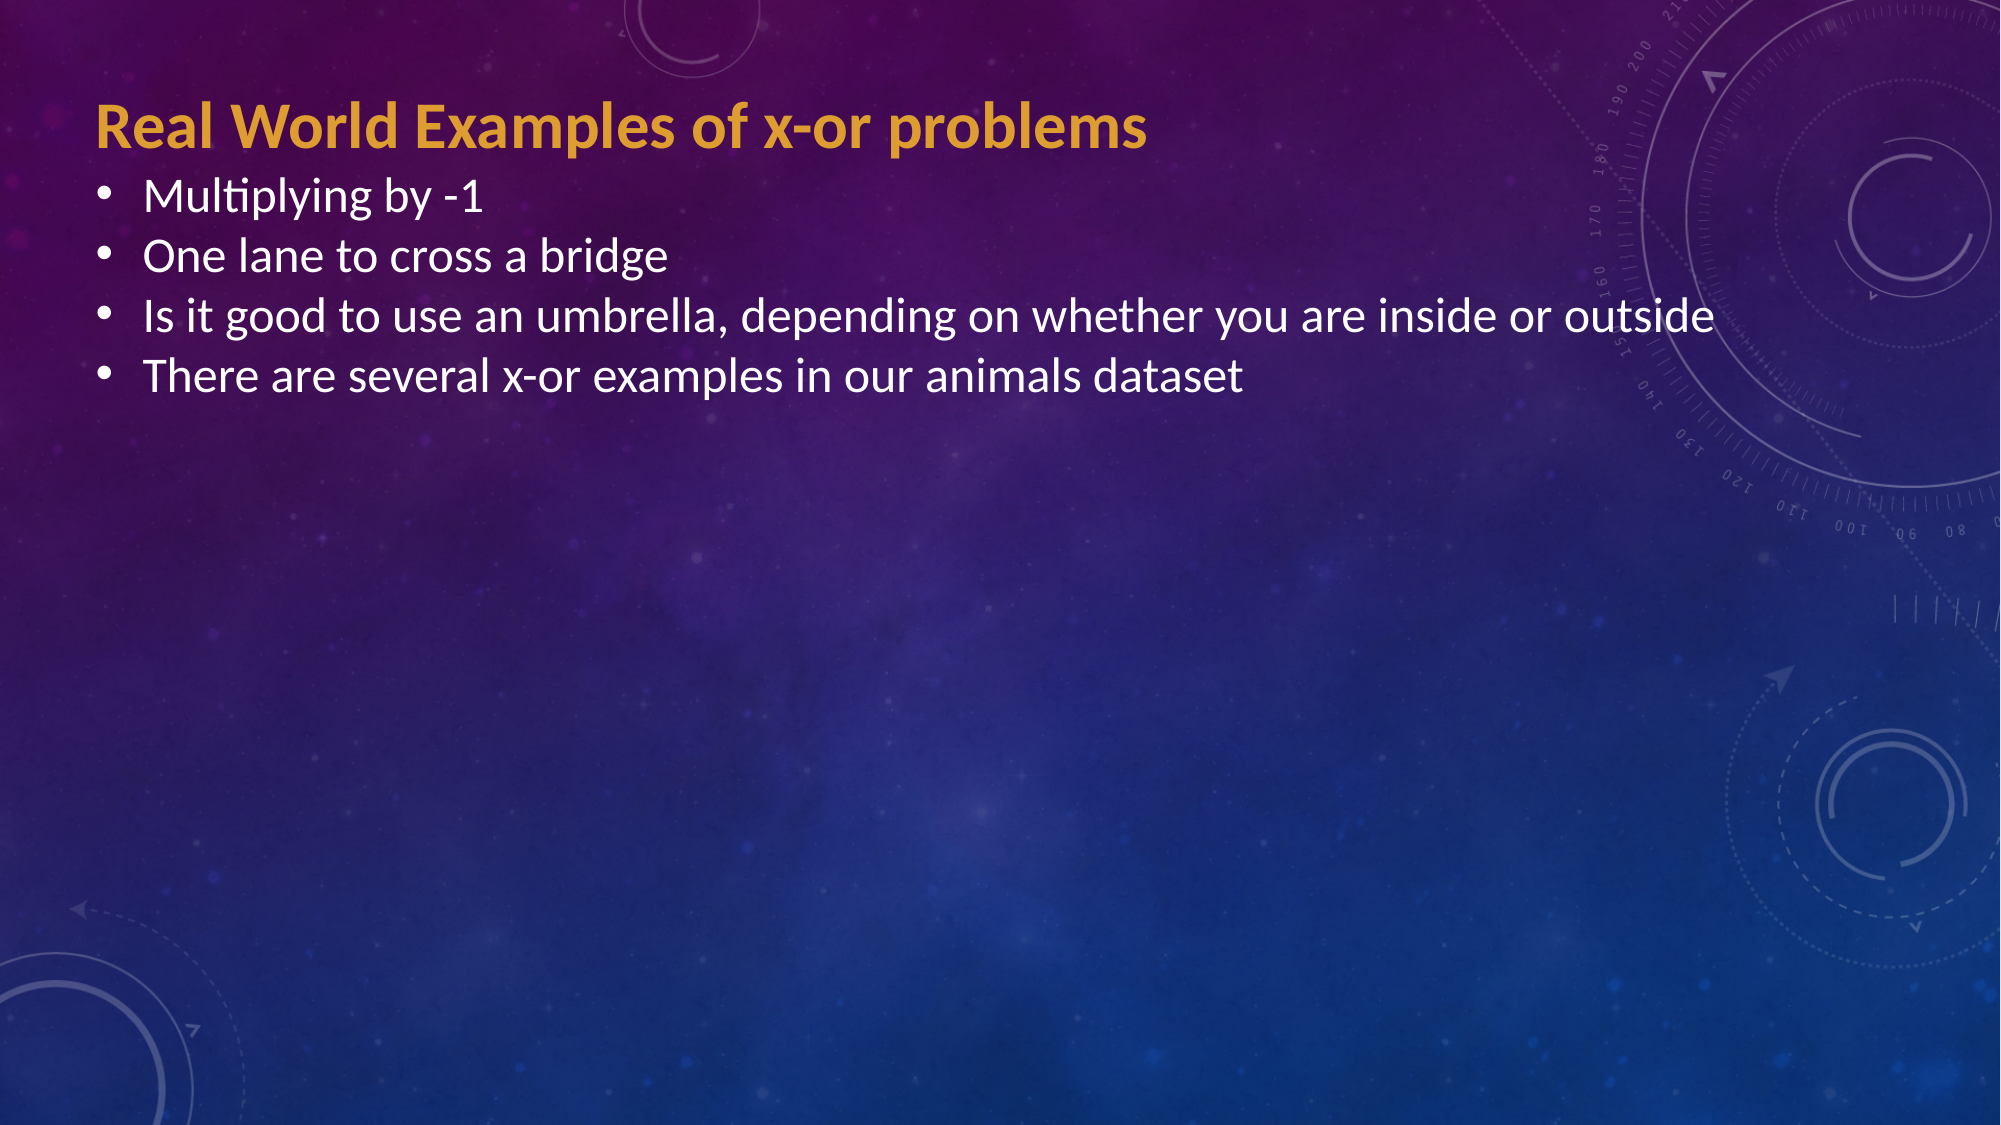

Real World Examples of x-or problems
Multiplying by -1
One lane to cross a bridge
Is it good to use an umbrella, depending on whether you are inside or outside
There are several x-or examples in our animals dataset